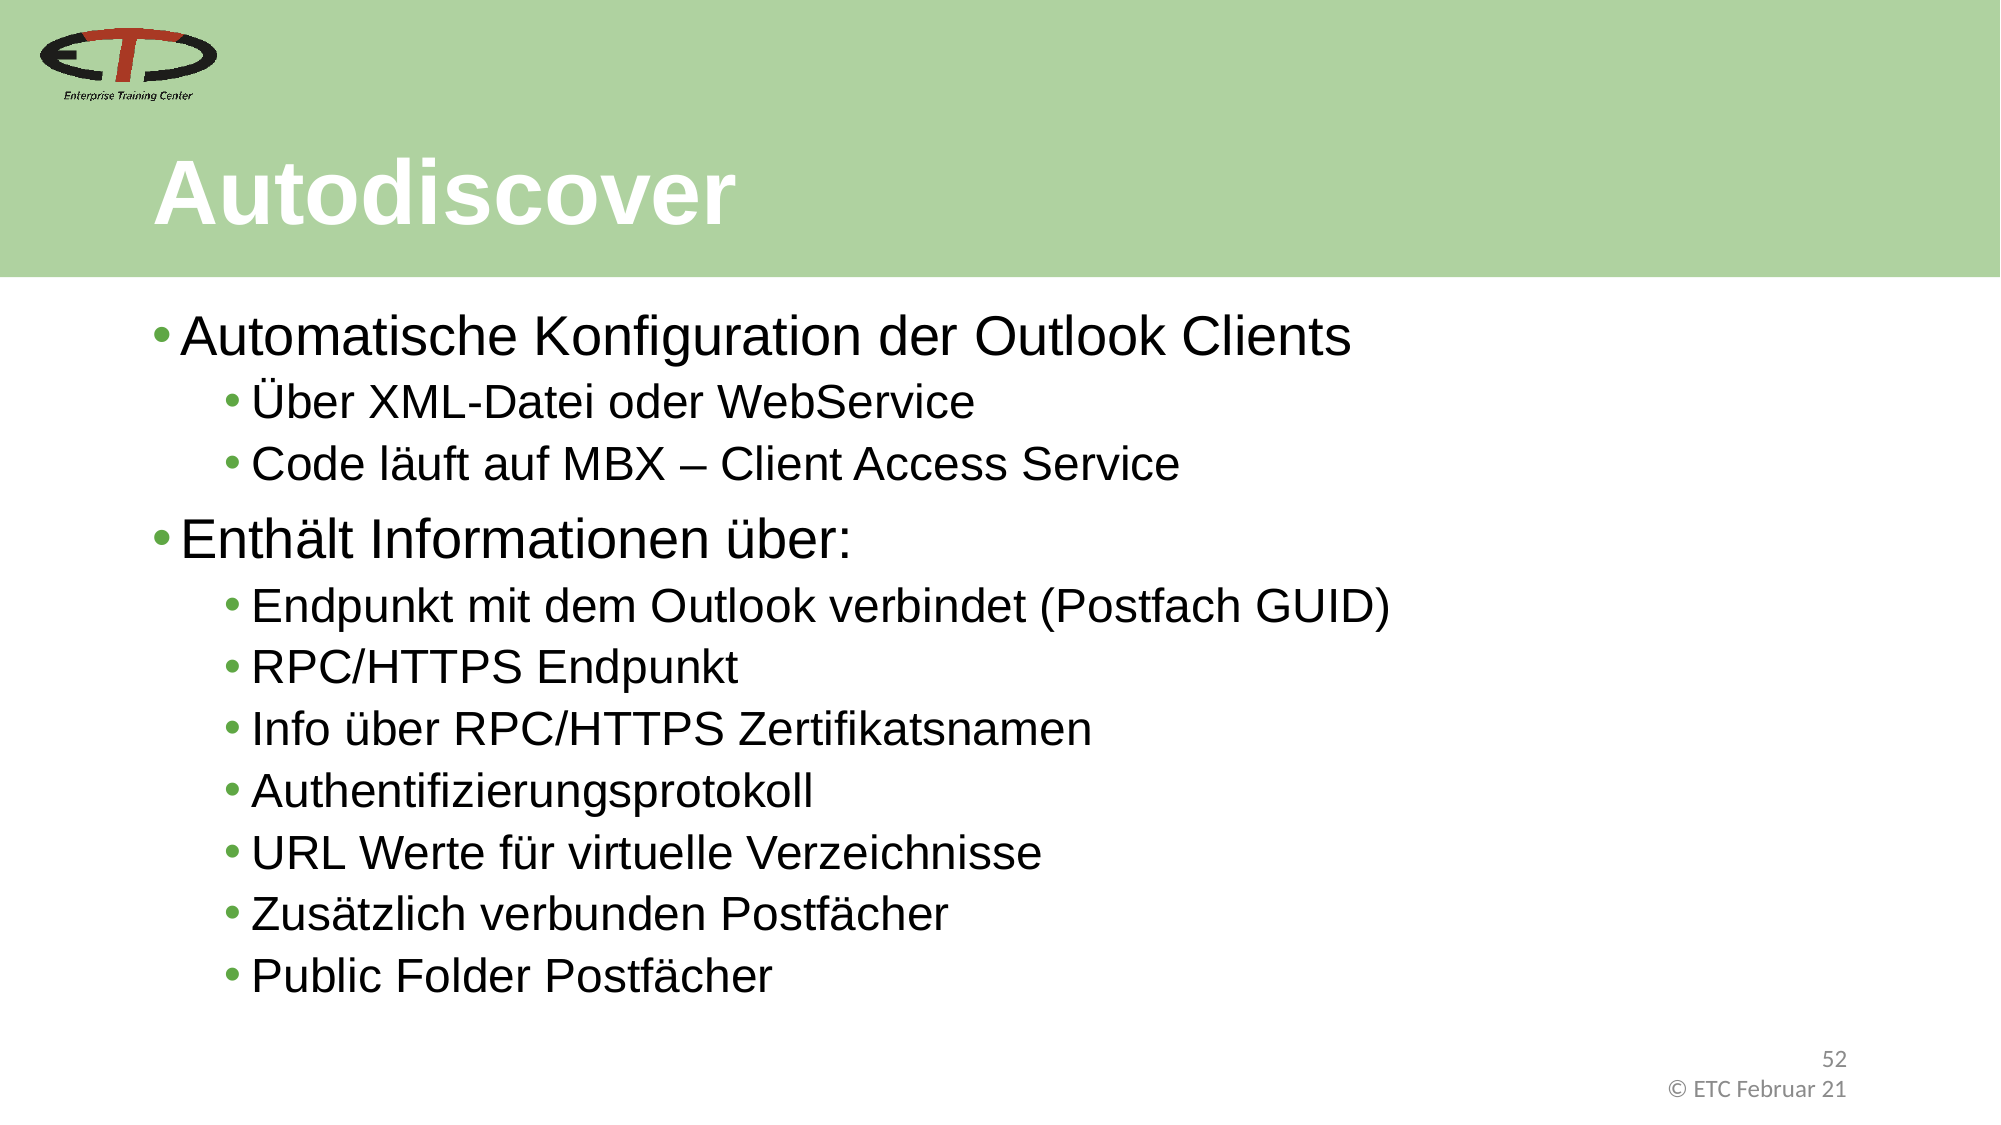

# Autodiscover
Automatische Konfiguration der Outlook Clients
Über XML-Datei oder WebService
Code läuft auf MBX – Client Access Service
Enthält Informationen über:
Endpunkt mit dem Outlook verbindet (Postfach GUID)
RPC/HTTPS Endpunkt
Info über RPC/HTTPS Zertifikatsnamen
Authentifizierungsprotokoll
URL Werte für virtuelle Verzeichnisse
Zusätzlich verbunden Postfächer
Public Folder Postfächer
52
 © ETC Februar 21